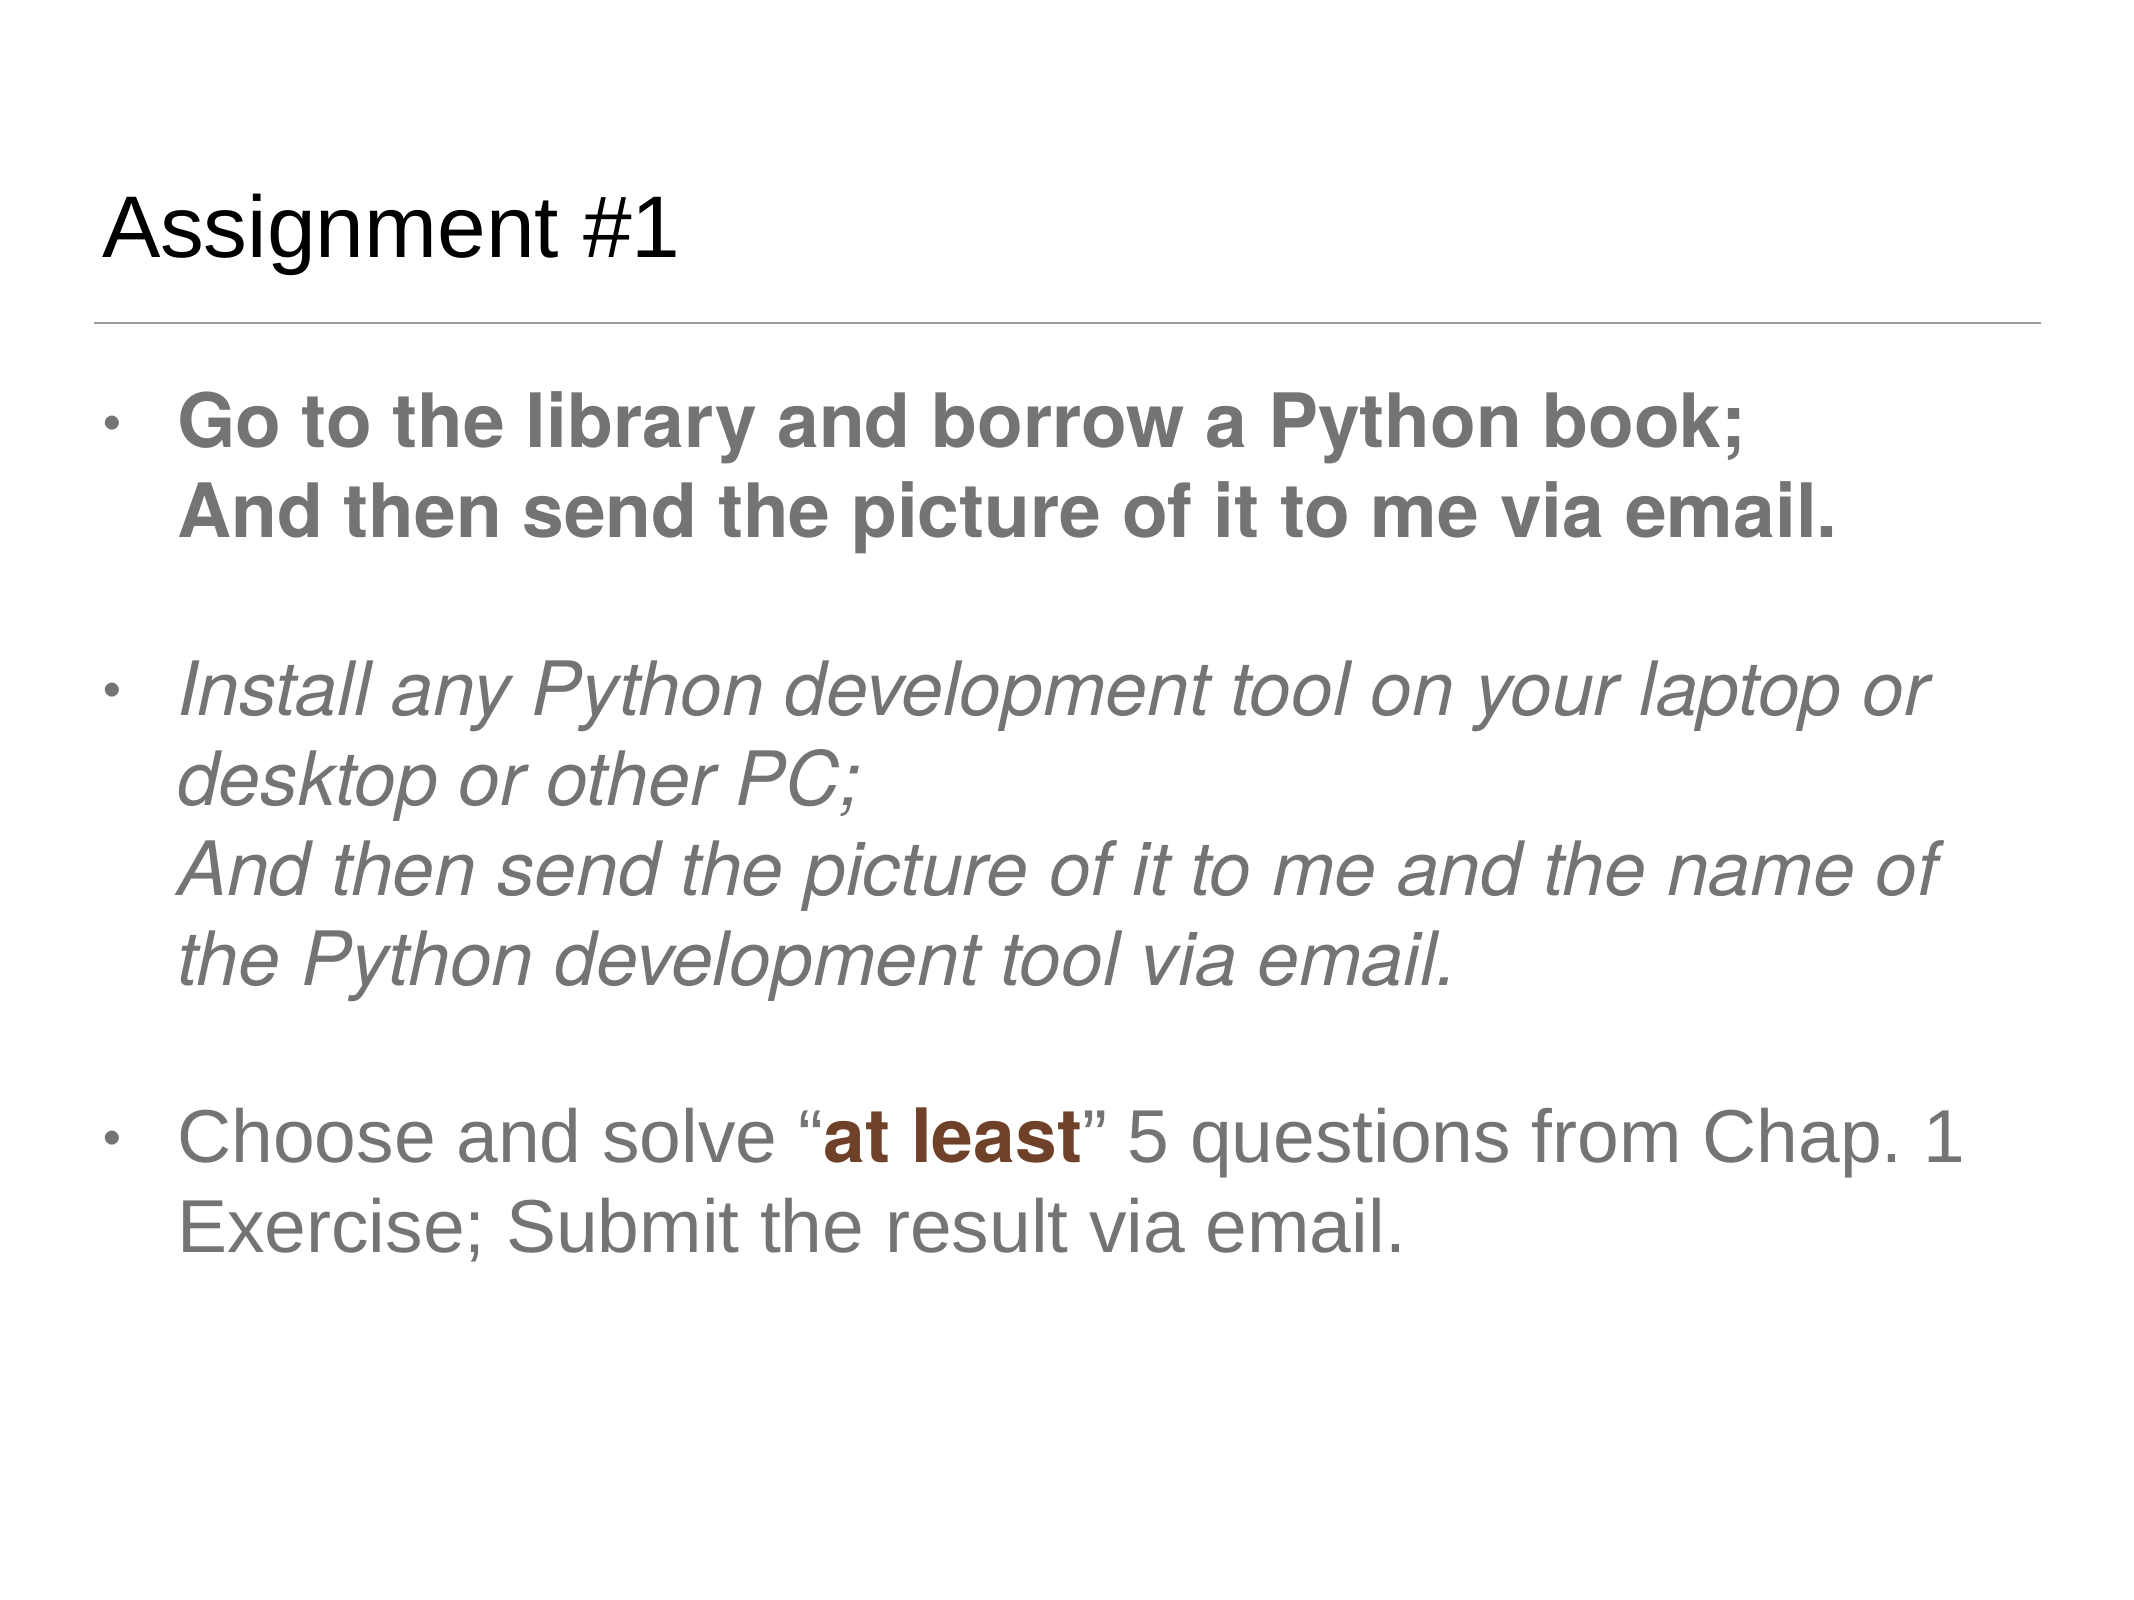

# Assignment #1
Go to the library and borrow a Python book;
And then send the picture of it to me via email.
Install any Python development tool on your laptop or desktop or other PC;
And then send the picture of it to me and the name of the Python development tool via email.
Choose and solve “at least” 5 questions from Chap. 1 Exercise; Submit the result via email.